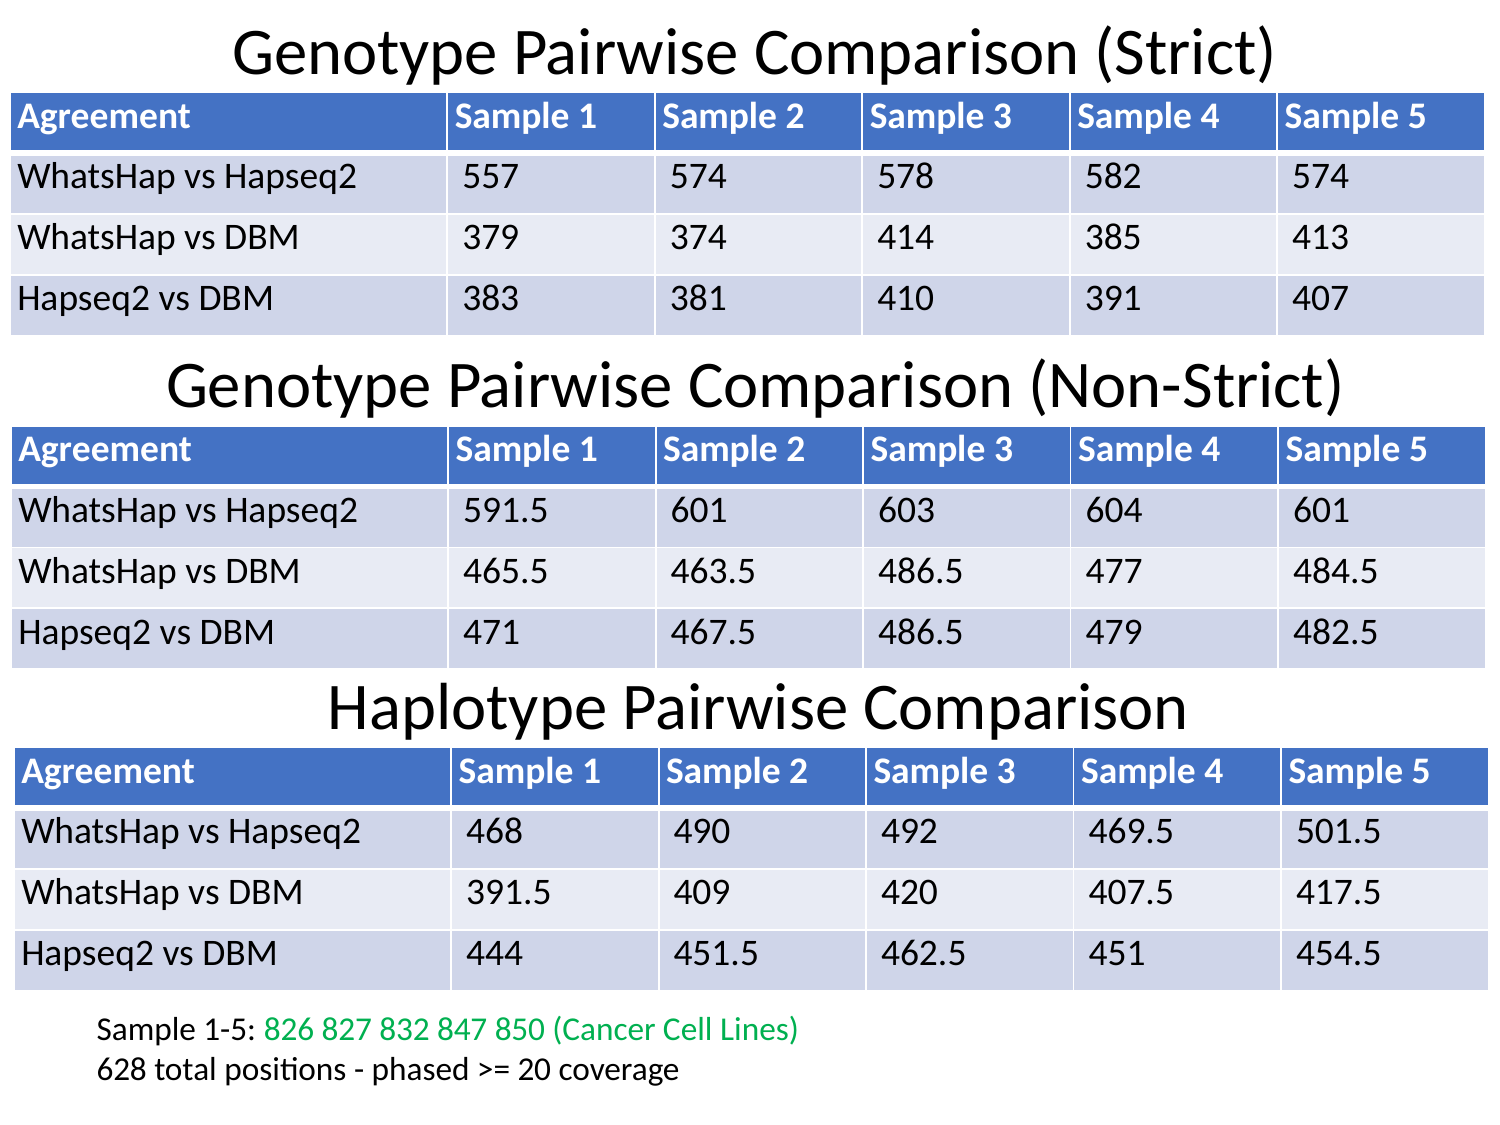

Genotype Pairwise Comparison (Strict)
| Agreement | Sample 1 | Sample 2 | Sample 3 | Sample 4 | Sample 5 |
| --- | --- | --- | --- | --- | --- |
| WhatsHap vs Hapseq2 | 557 | 574 | 578 | 582 | 574 |
| WhatsHap vs DBM | 379 | 374 | 414 | 385 | 413 |
| Hapseq2 vs DBM | 383 | 381 | 410 | 391 | 407 |
Genotype Pairwise Comparison (Non-Strict)
| Agreement | Sample 1 | Sample 2 | Sample 3 | Sample 4 | Sample 5 |
| --- | --- | --- | --- | --- | --- |
| WhatsHap vs Hapseq2 | 591.5 | 601 | 603 | 604 | 601 |
| WhatsHap vs DBM | 465.5 | 463.5 | 486.5 | 477 | 484.5 |
| Hapseq2 vs DBM | 471 | 467.5 | 486.5 | 479 | 482.5 |
Haplotype Pairwise Comparison
| Agreement | Sample 1 | Sample 2 | Sample 3 | Sample 4 | Sample 5 |
| --- | --- | --- | --- | --- | --- |
| WhatsHap vs Hapseq2 | 468 | 490 | 492 | 469.5 | 501.5 |
| WhatsHap vs DBM | 391.5 | 409 | 420 | 407.5 | 417.5 |
| Hapseq2 vs DBM | 444 | 451.5 | 462.5 | 451 | 454.5 |
Sample 1-5: 826 827 832 847 850 (Cancer Cell Lines)
628 total positions - phased >= 20 coverage